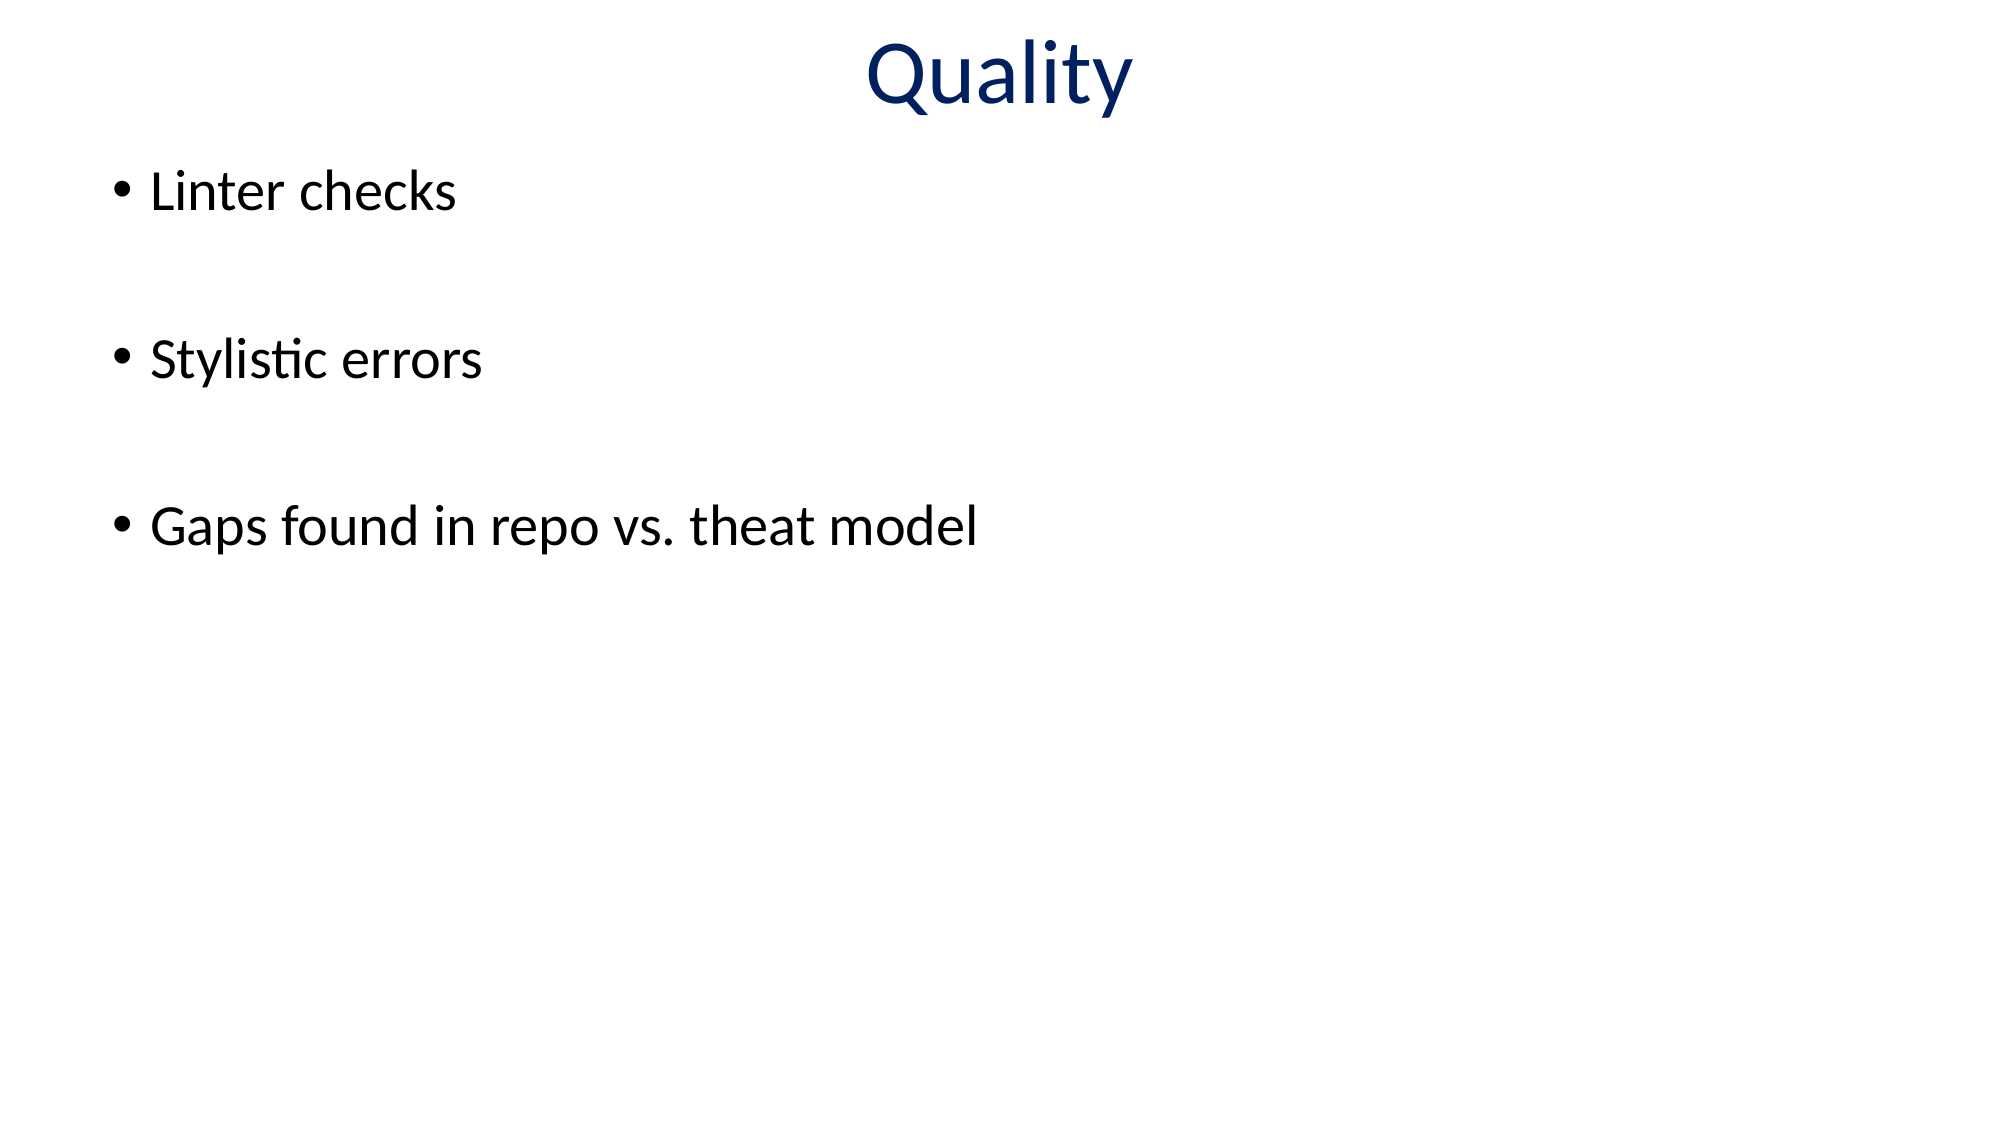

# Quality
Linter checks

Stylistic errors

Gaps found in repo vs. theat model